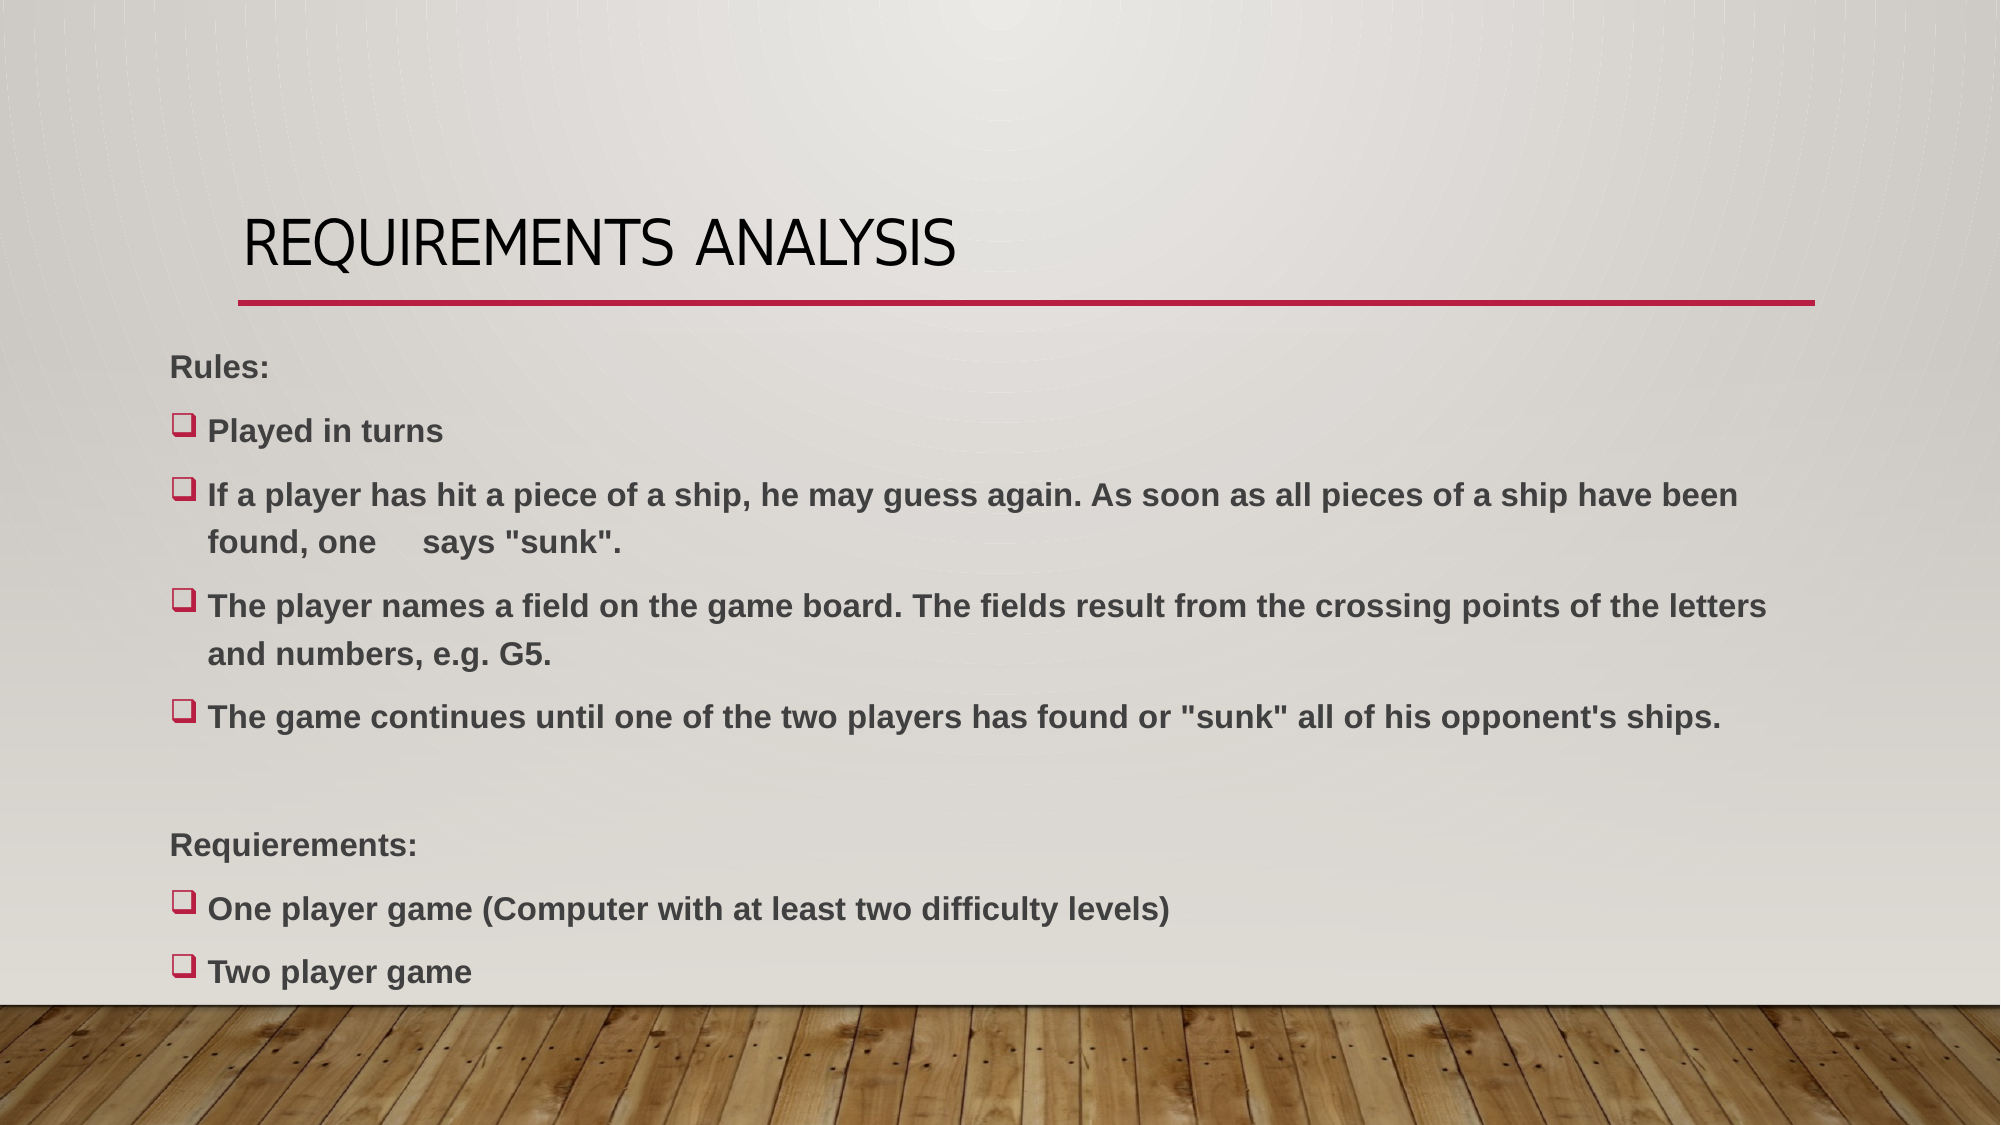

# Requirements Analysis
Rules:
Played in turns
If a player has hit a piece of a ship, he may guess again. As soon as all pieces of a ship have been found, one     says "sunk".
The player names a field on the game board. The fields result from the crossing points of the letters and numbers, e.g. G5.
The game continues until one of the two players has found or "sunk" all of his opponent's ships.

Requierements:
One player game (Computer with at least two difficulty levels)
Two player game